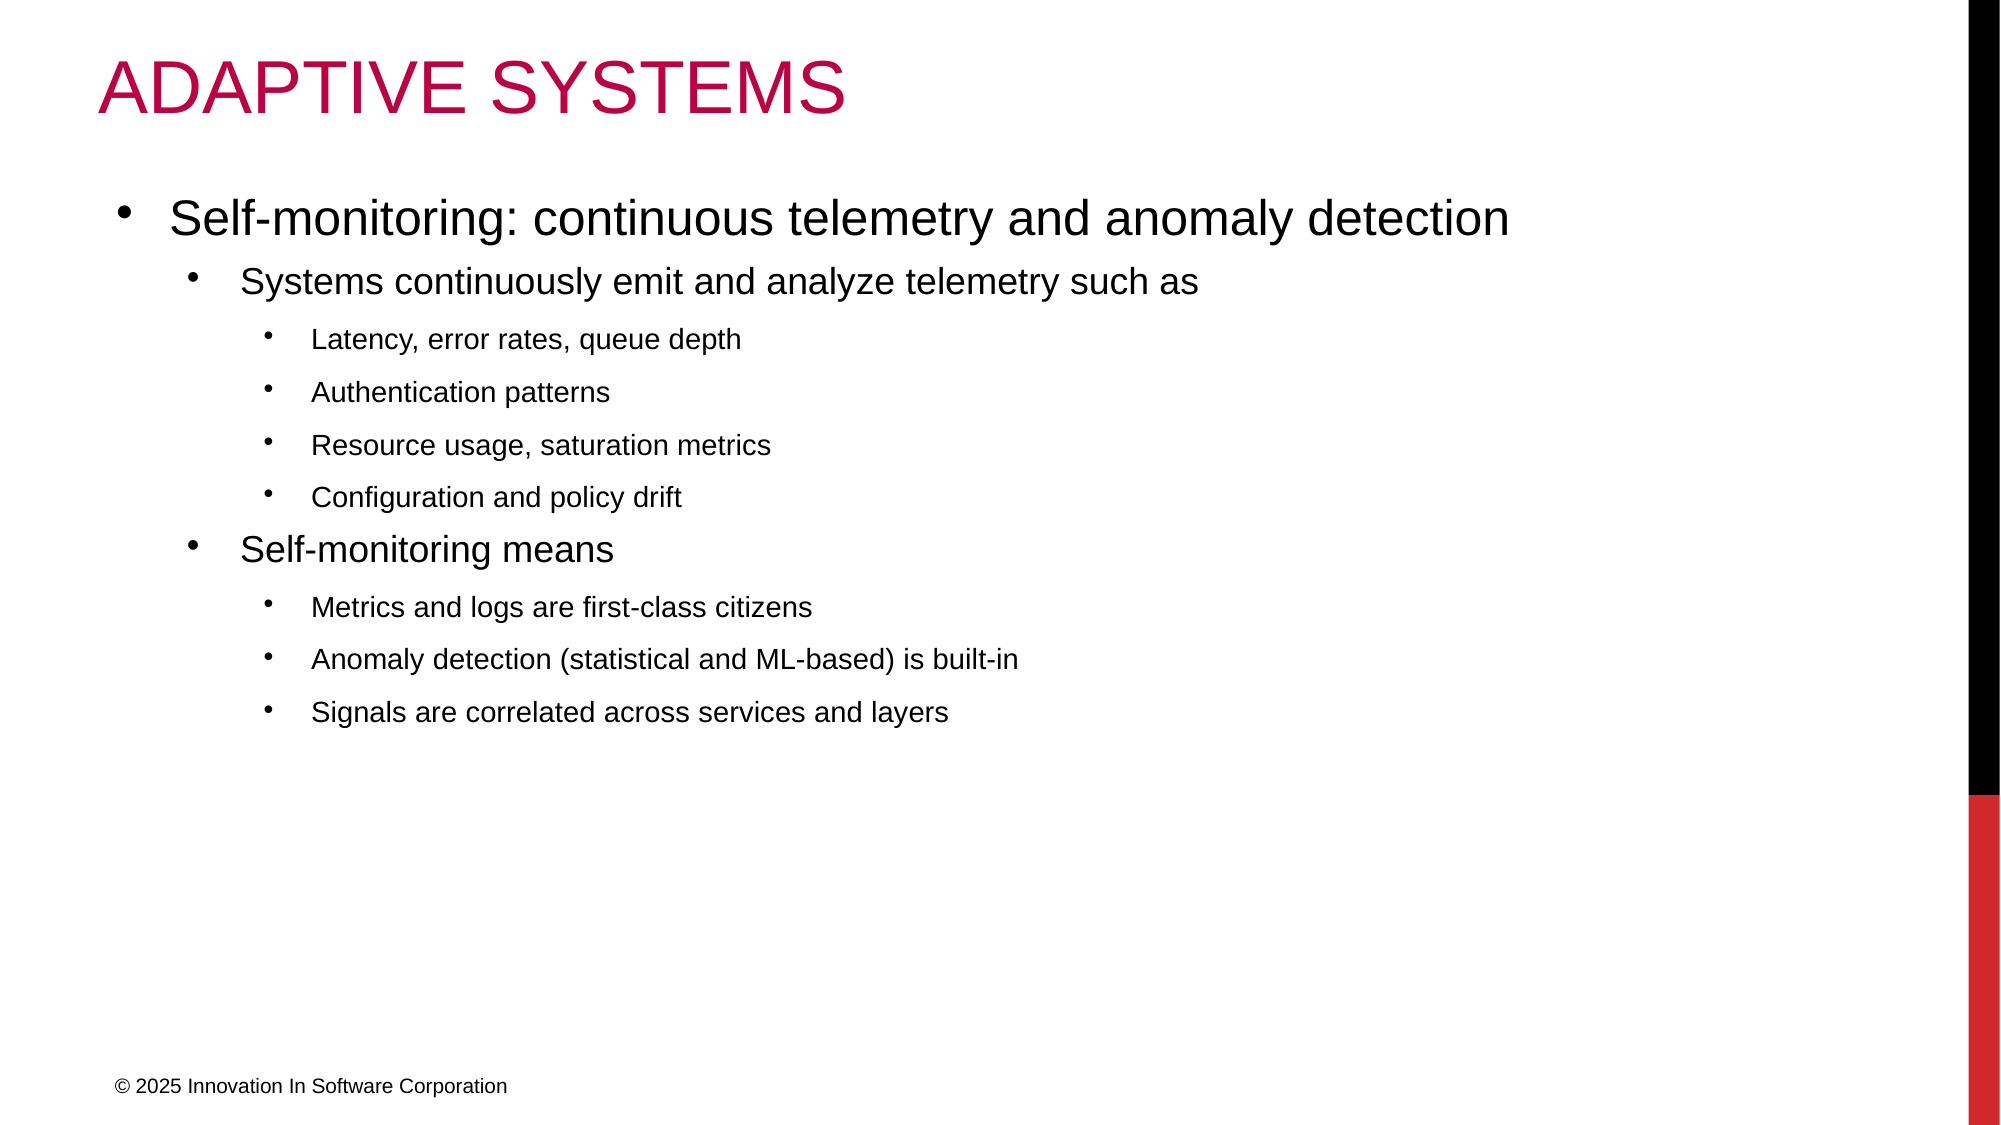

# Adaptive Systems
Self-monitoring: continuous telemetry and anomaly detection
Systems continuously emit and analyze telemetry such as
Latency, error rates, queue depth
Authentication patterns
Resource usage, saturation metrics
Configuration and policy drift
Self-monitoring means
Metrics and logs are first-class citizens
Anomaly detection (statistical and ML-based) is built-in
Signals are correlated across services and layers
© 2025 Innovation In Software Corporation